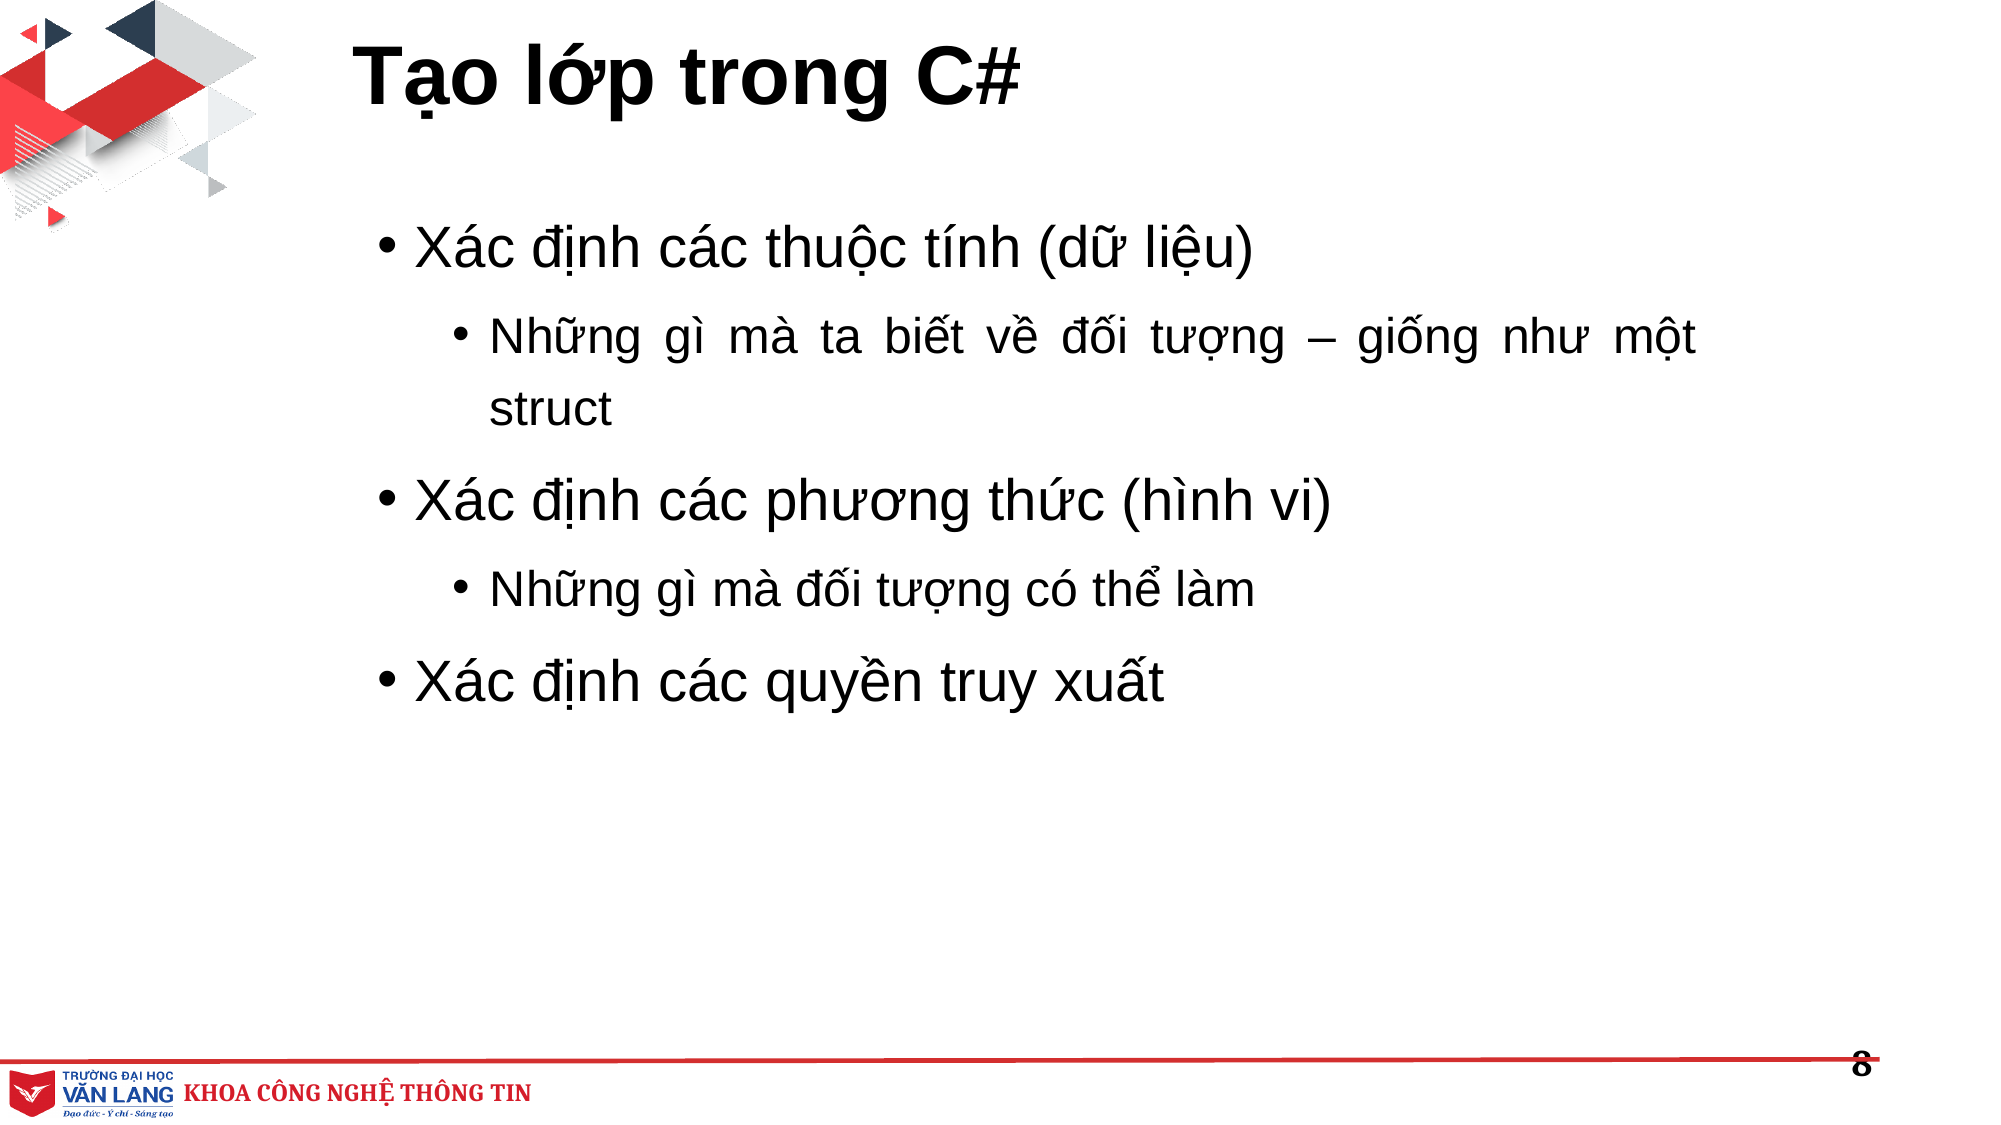

# Tạo lớp trong C#
Xác định các thuộc tính (dữ liệu)
Những gì mà ta biết về đối tượng – giống như một struct
Xác định các phương thức (hình vi)
Những gì mà đối tượng có thể làm
Xác định các quyền truy xuất